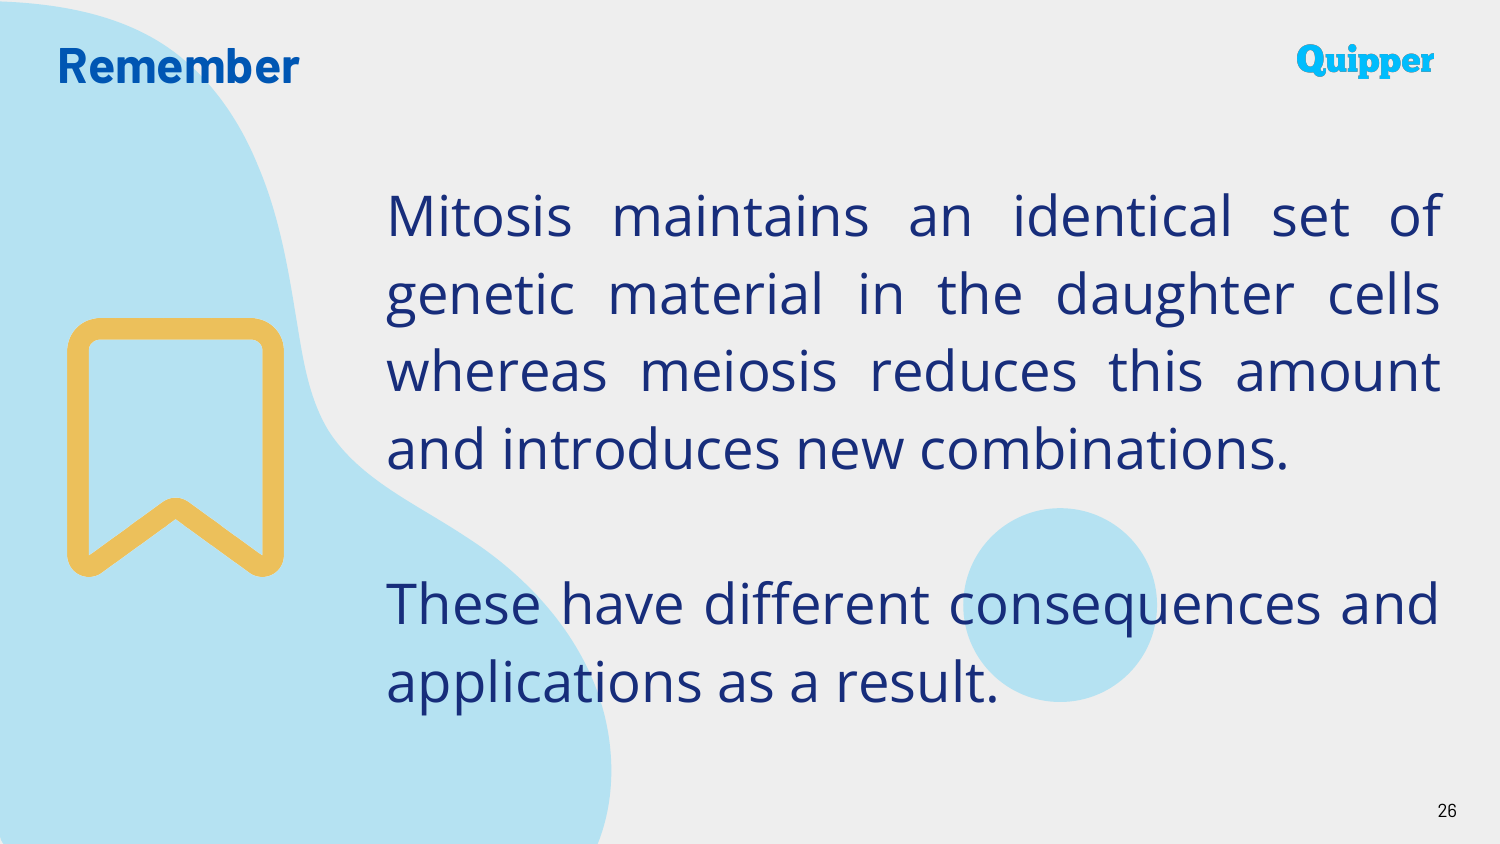

Mitosis maintains an identical set of genetic material in the daughter cells whereas meiosis reduces this amount and introduces new combinations.

These have different consequences and applications as a result.
26